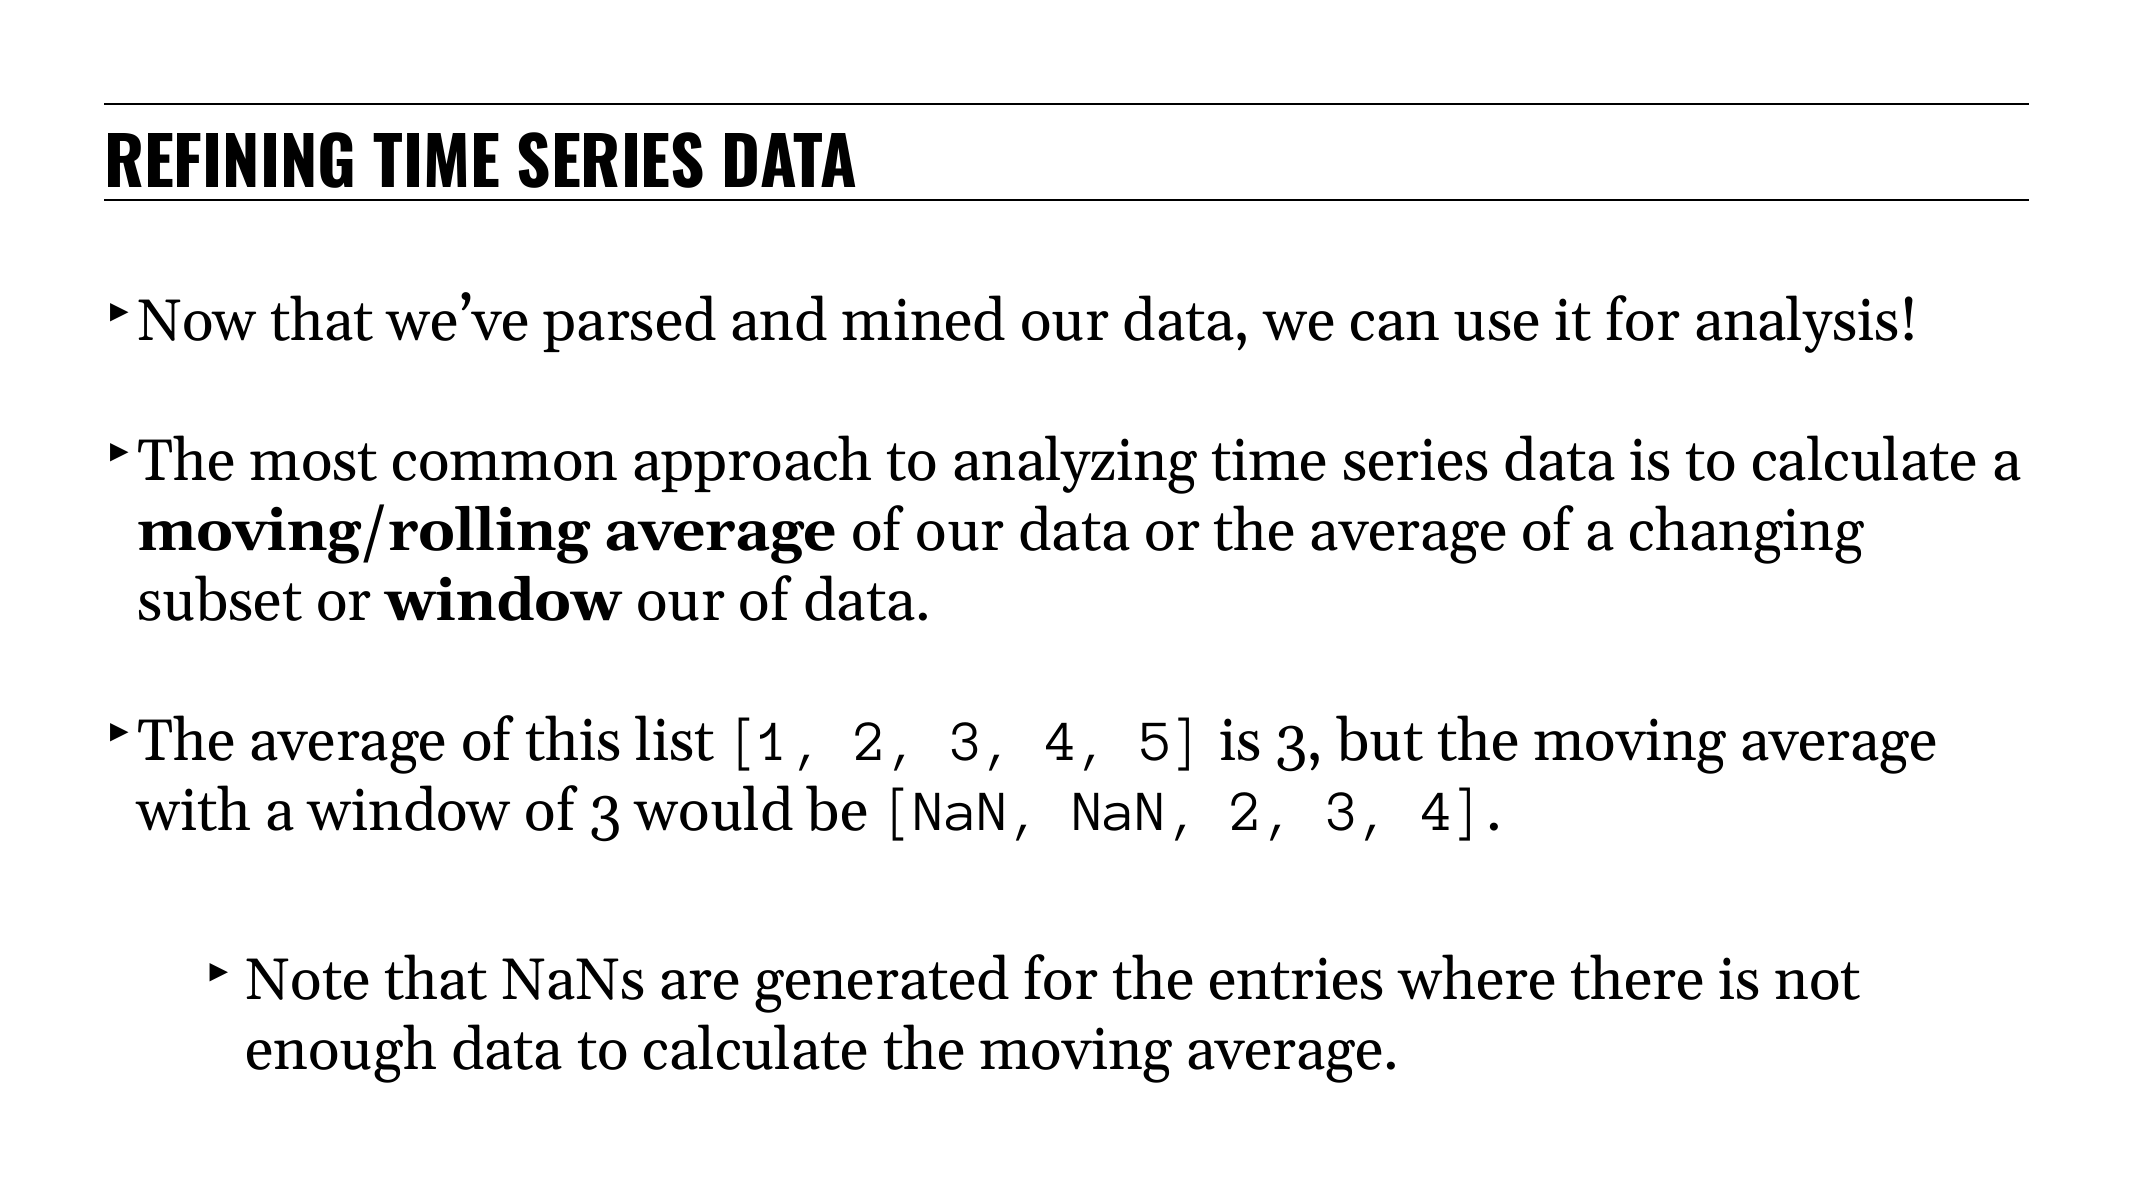

REFINING TIME SERIES DATA

Now that we’ve parsed and mined our data, we can use it for analysis!

The most common approach to analyzing time series data is to calculate a moving/rolling average of our data or the average of a changing subset or window our of data.

The average of this list [1, 2, 3, 4, 5] is 3, but the moving average with a window of 3 would be [NaN, NaN, 2, 3, 4].

Note that NaNs are generated for the entries where there is not enough data to calculate the moving average.